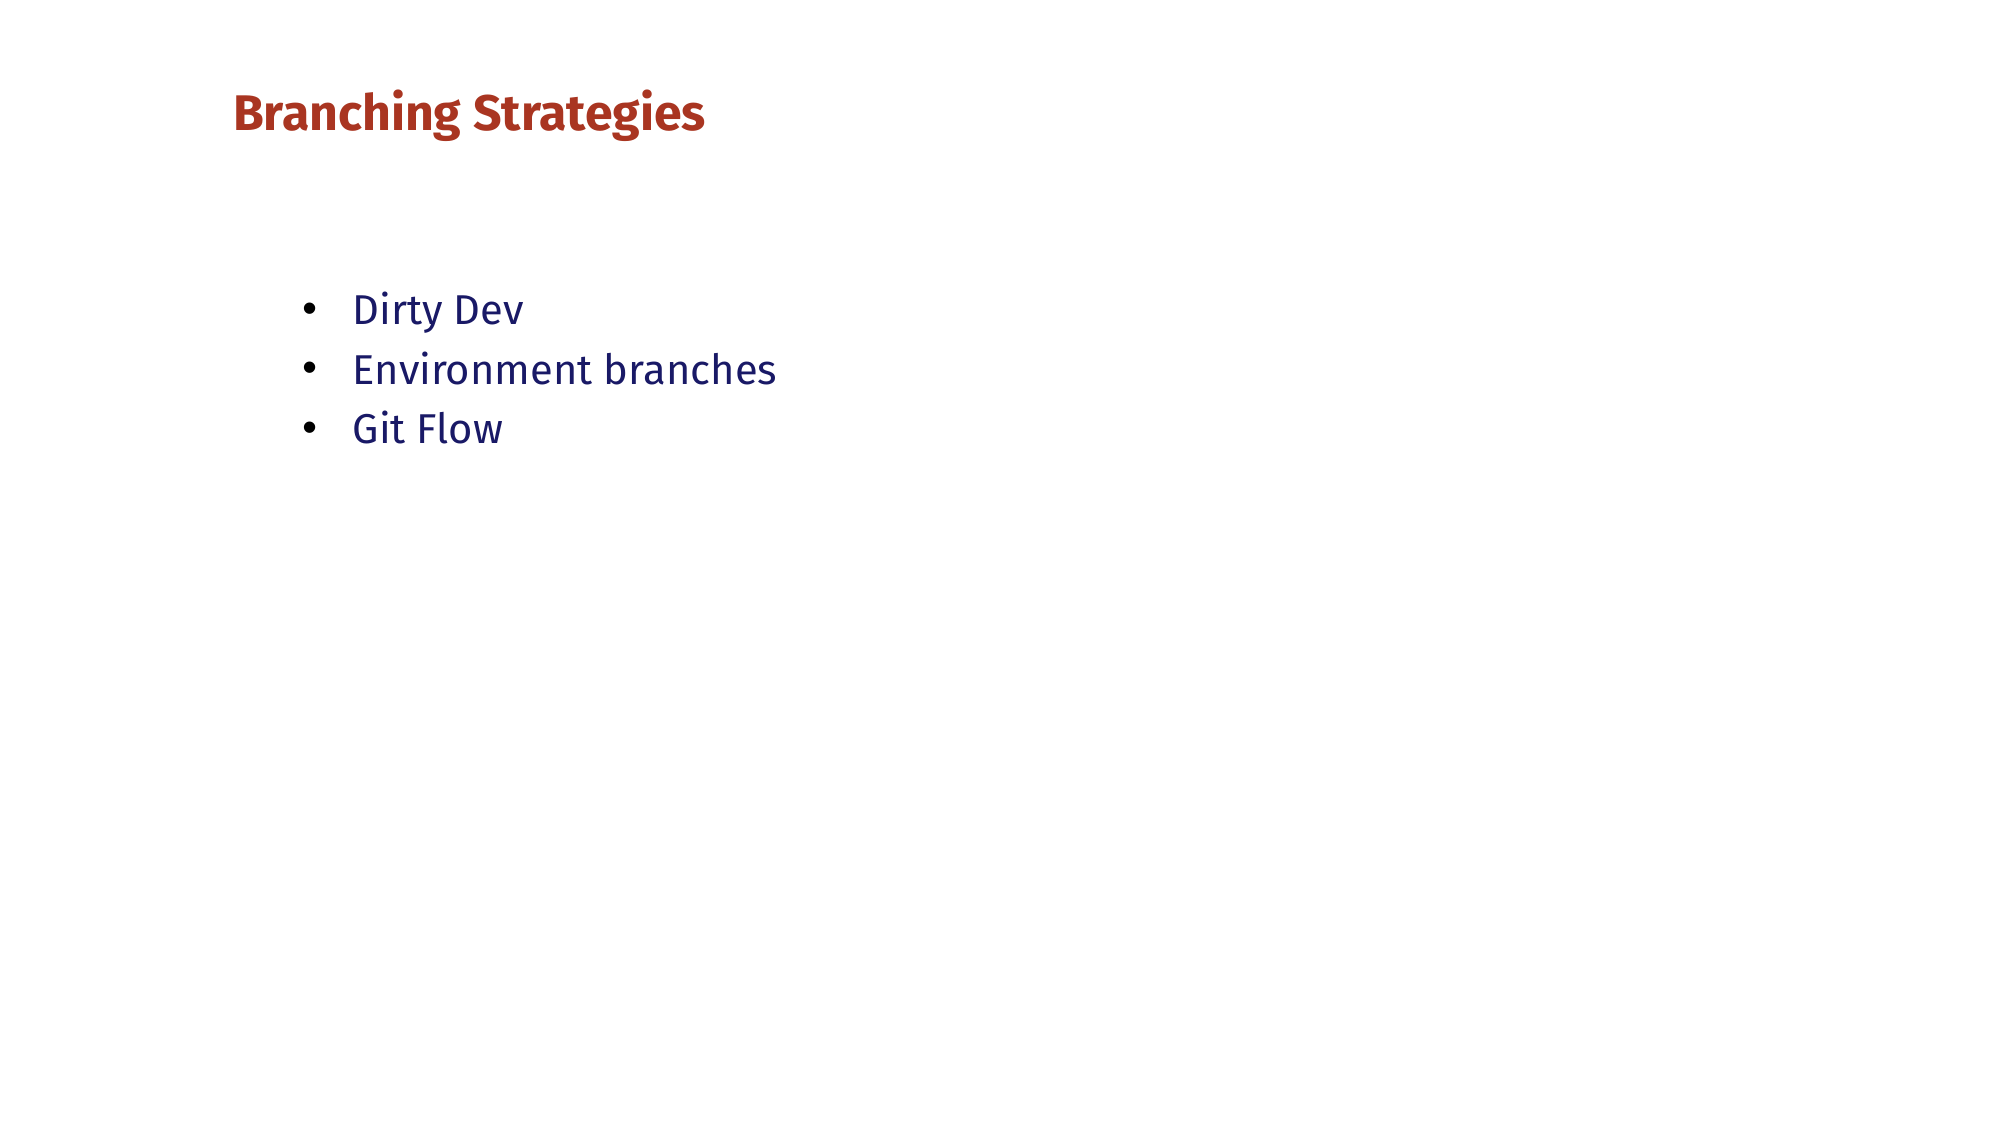

# Branching Strategies

Dirty Dev
Environment branches
Git Flow